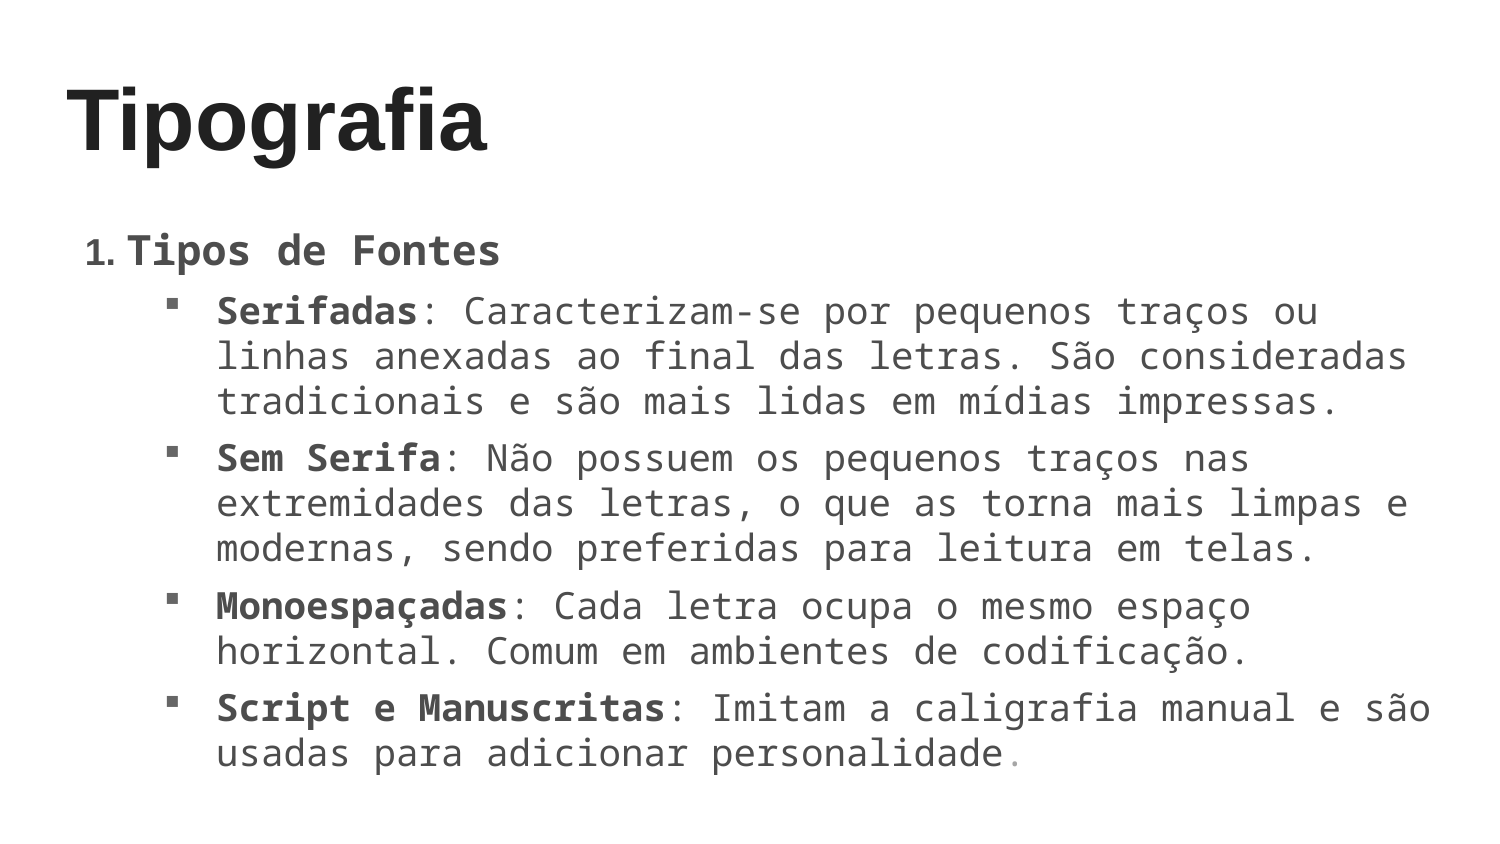

# Tipografia
1. Tipos de Fontes
Serifadas: Caracterizam-se por pequenos traços ou linhas anexadas ao final das letras. São consideradas tradicionais e são mais lidas em mídias impressas.
Sem Serifa: Não possuem os pequenos traços nas extremidades das letras, o que as torna mais limpas e modernas, sendo preferidas para leitura em telas.
Monoespaçadas: Cada letra ocupa o mesmo espaço horizontal. Comum em ambientes de codificação.
Script e Manuscritas: Imitam a caligrafia manual e são usadas para adicionar personalidade.